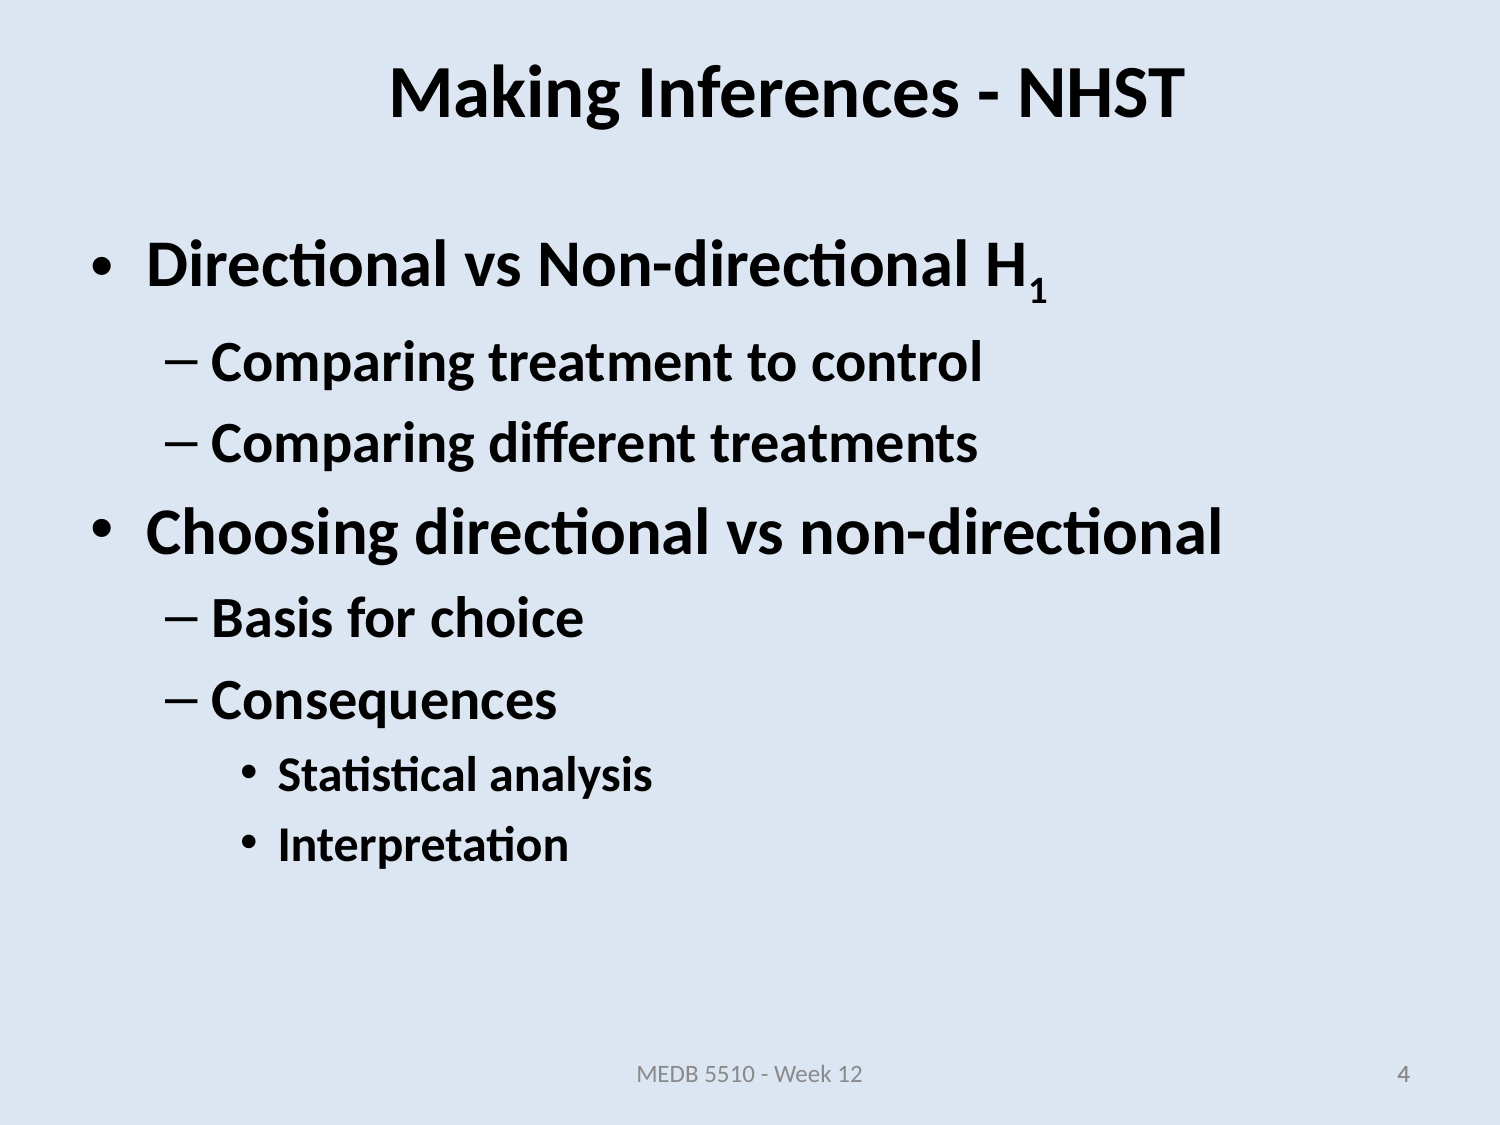

Making Inferences - NHST
Directional vs Non-directional H1
Comparing treatment to control
Comparing different treatments
Choosing directional vs non-directional
Basis for choice
Consequences
Statistical analysis
Interpretation
MEDB 5510 - Week 12
4
4